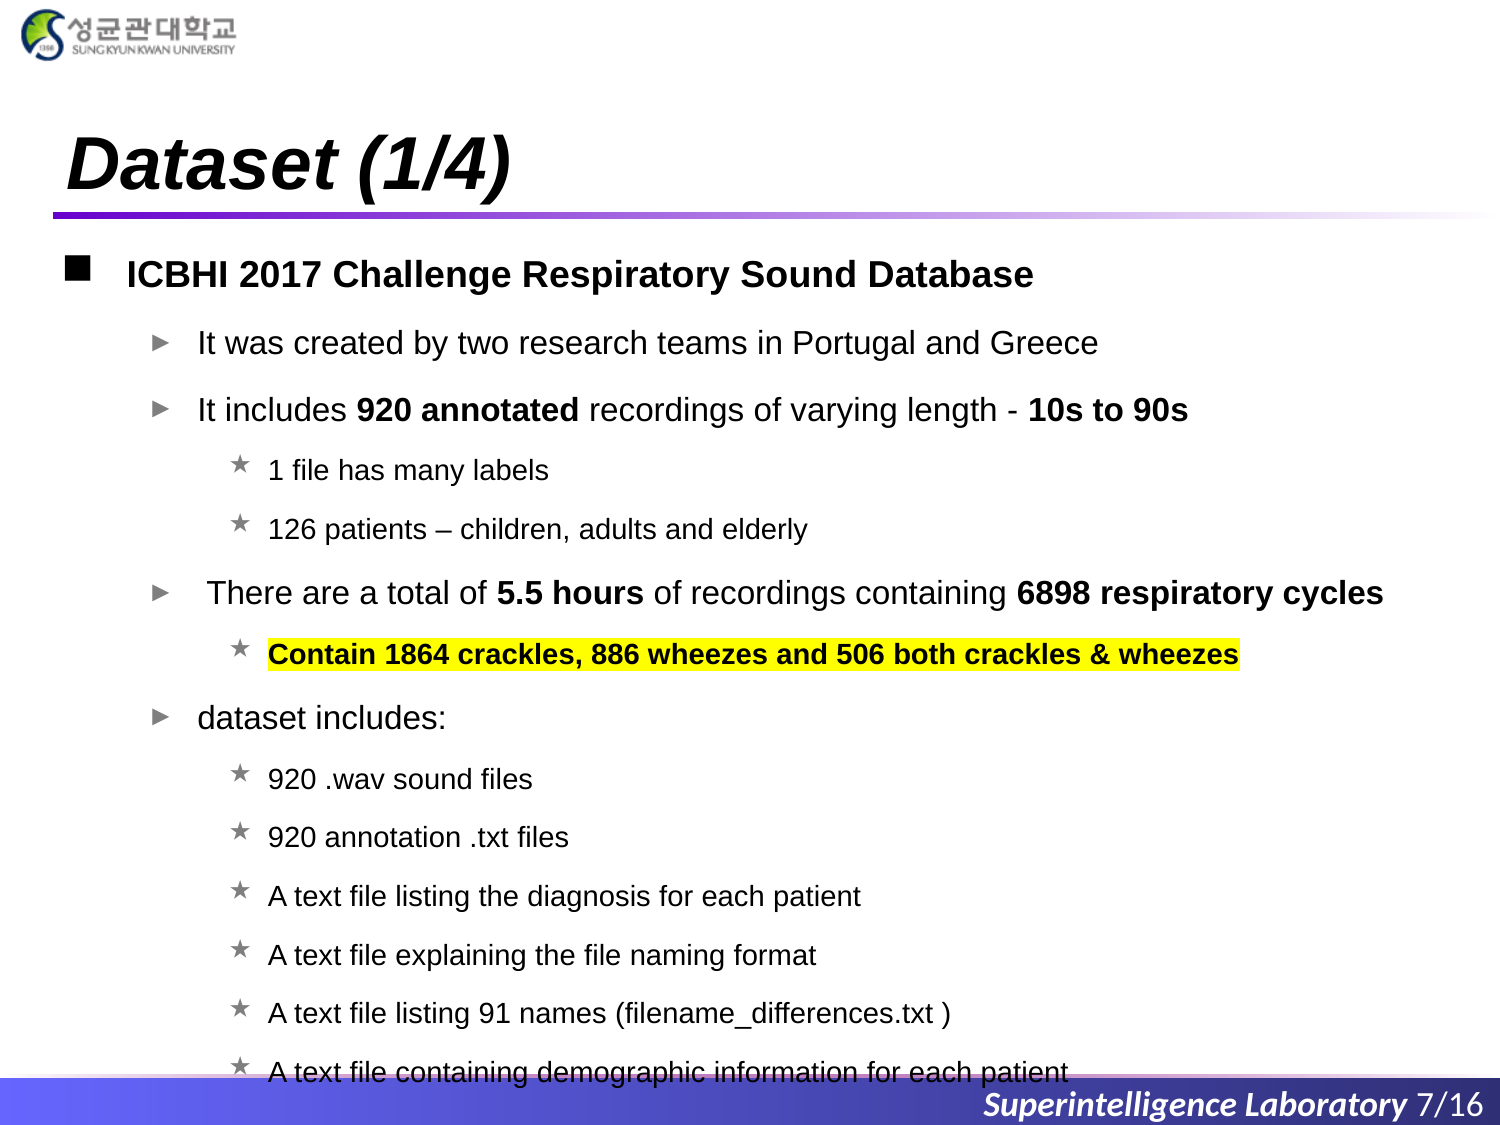

# Dataset (1/4)
ICBHI 2017 Challenge Respiratory Sound Database
It was created by two research teams in Portugal and Greece
It includes 920 annotated recordings of varying length - 10s to 90s
1 file has many labels
126 patients – children, adults and elderly
 There are a total of 5.5 hours of recordings containing 6898 respiratory cycles
Contain 1864 crackles, 886 wheezes and 506 both crackles & wheezes
dataset includes:
920 .wav sound files
920 annotation .txt files
A text file listing the diagnosis for each patient
A text file explaining the file naming format
A text file listing 91 names (filename_differences.txt )
A text file containing demographic information for each patient